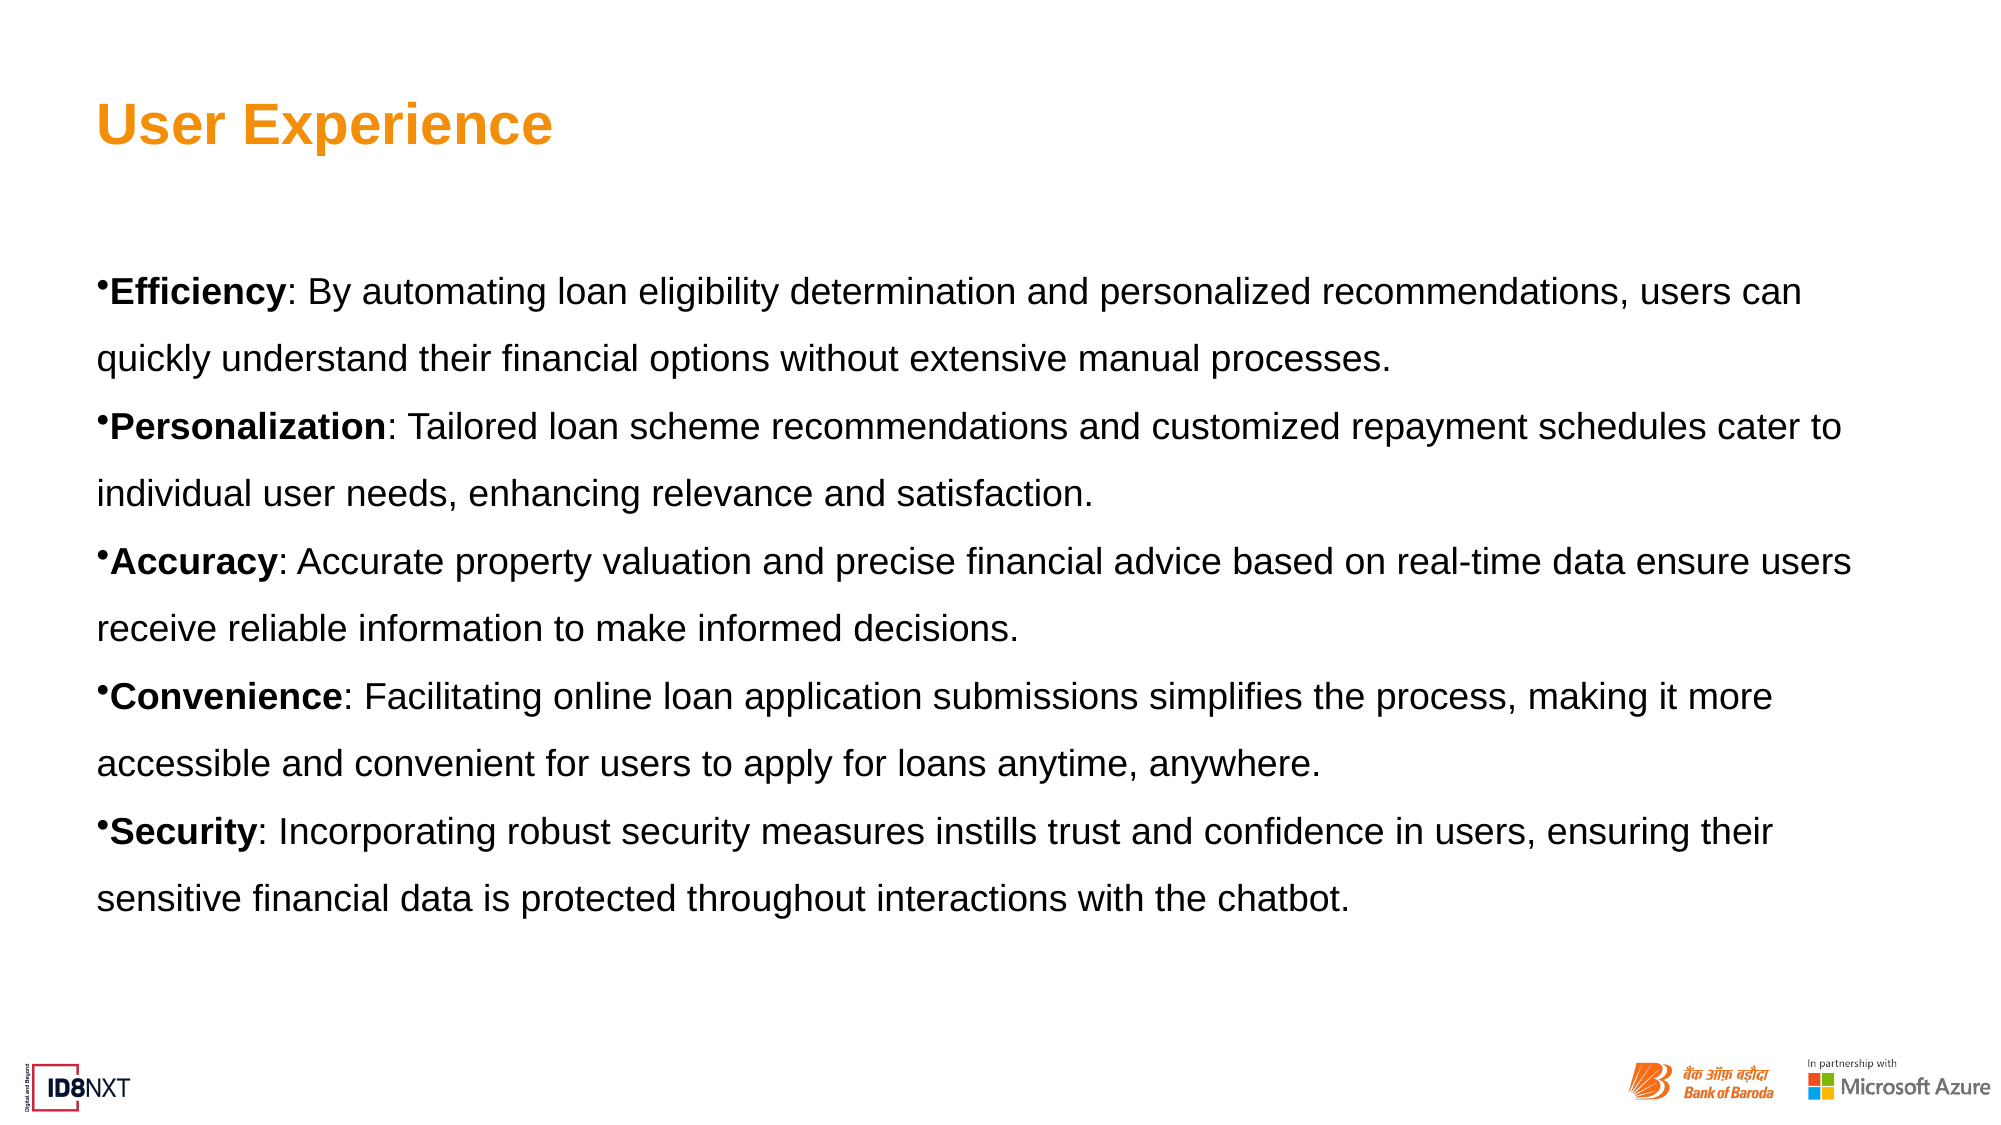

# User Experience

Efficiency: By automating loan eligibility determination and personalized recommendations, users can quickly understand their financial options without extensive manual processes.
Personalization: Tailored loan scheme recommendations and customized repayment schedules cater to individual user needs, enhancing relevance and satisfaction.
Accuracy: Accurate property valuation and precise financial advice based on real-time data ensure users receive reliable information to make informed decisions.
Convenience: Facilitating online loan application submissions simplifies the process, making it more accessible and convenient for users to apply for loans anytime, anywhere.
Security: Incorporating robust security measures instills trust and confidence in users, ensuring their sensitive financial data is protected throughout interactions with the chatbot.